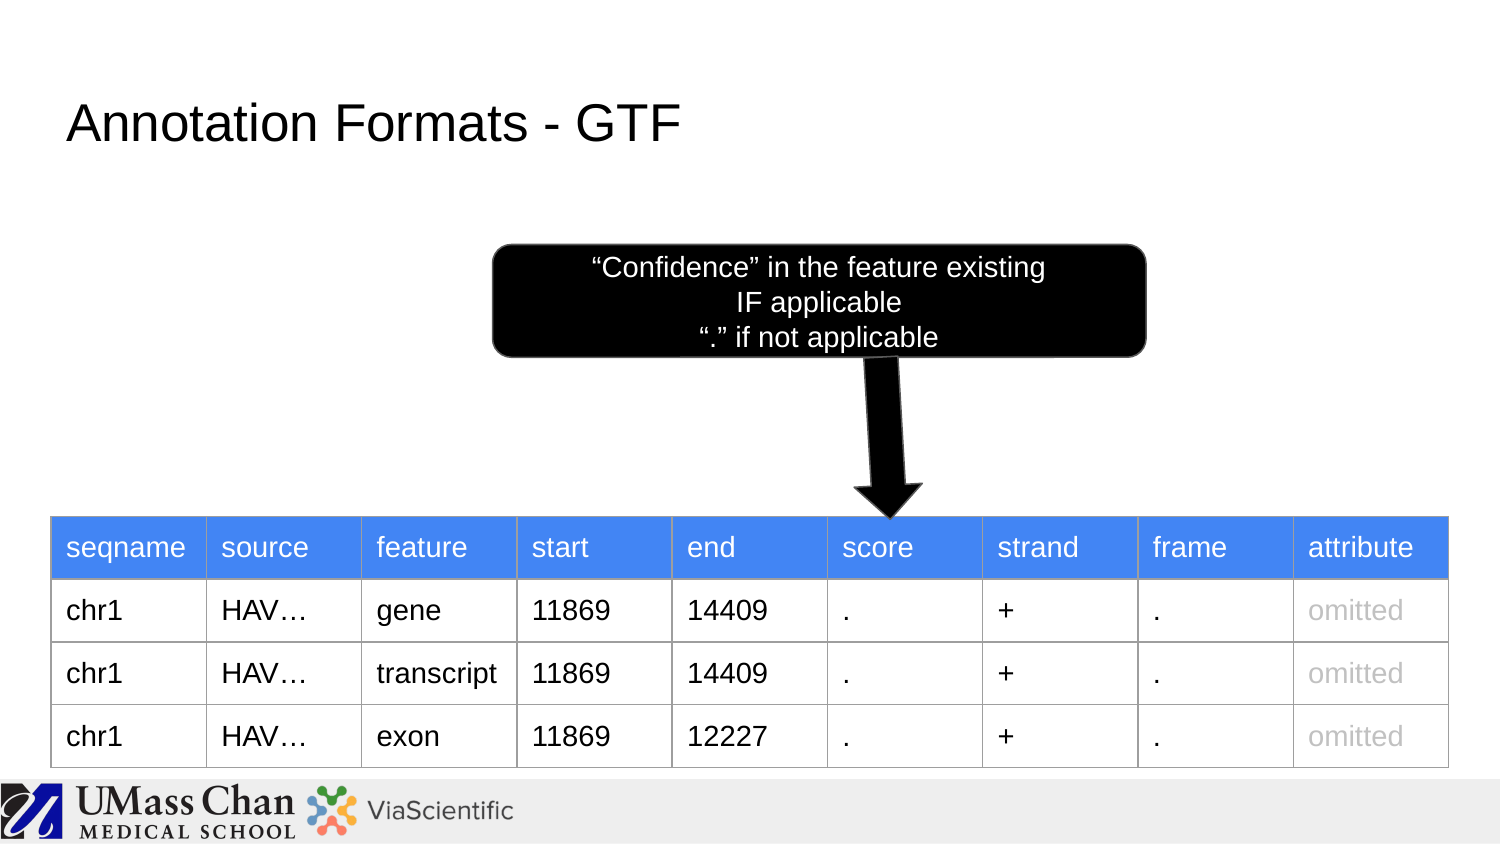

# Annotation Formats - GTF
“Confidence” in the feature existing
IF applicable
“.” if not applicable

| seqname | source | feature | start | end | score | strand | frame | attribute |
| --- | --- | --- | --- | --- | --- | --- | --- | --- |
| chr1 | HAV… | gene | 11869 | 14409 | . | + | . | omitted |
| chr1 | HAV… | transcript | 11869 | 14409 | . | + | . | omitted |
| chr1 | HAV… | exon | 11869 | 12227 | . | + | . | omitted |